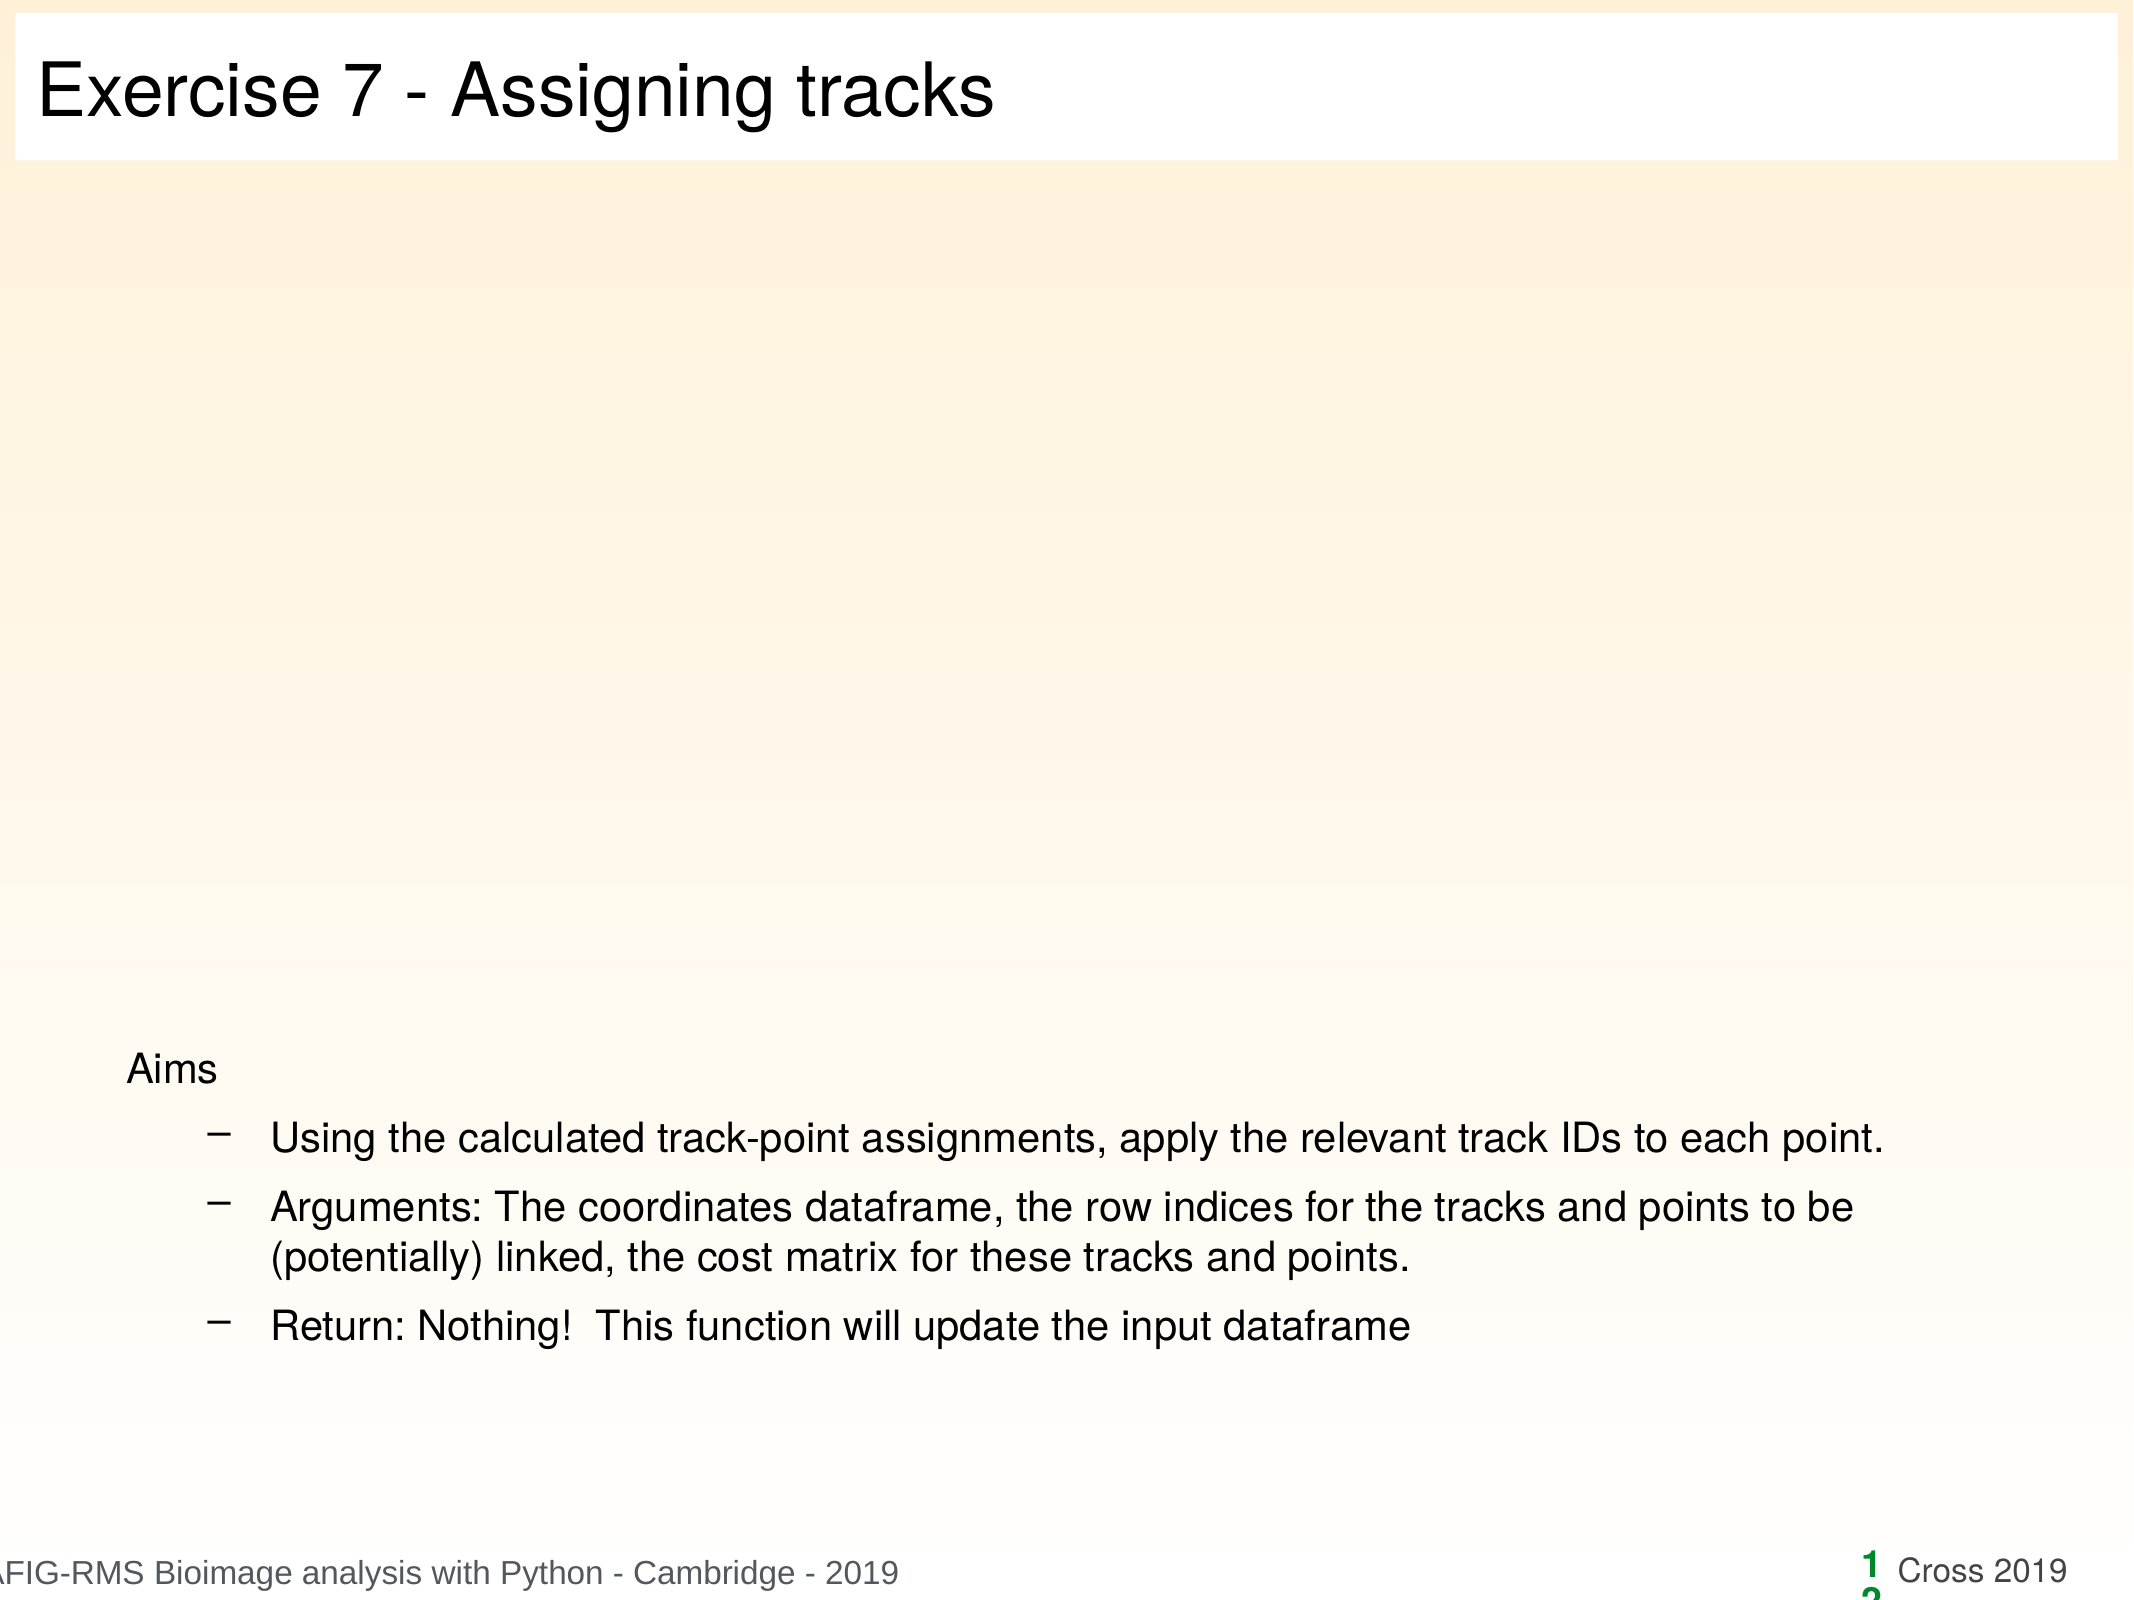

# Exercise 7 - Assigning tracks
Aims
Using the calculated track-point assignments, apply the relevant track IDs to each point.
Arguments: The coordinates dataframe, the row indices for the tracks and points to be (potentially) linked, the cost matrix for these tracks and points.
Return: Nothing!  This function will update the input dataframe
12